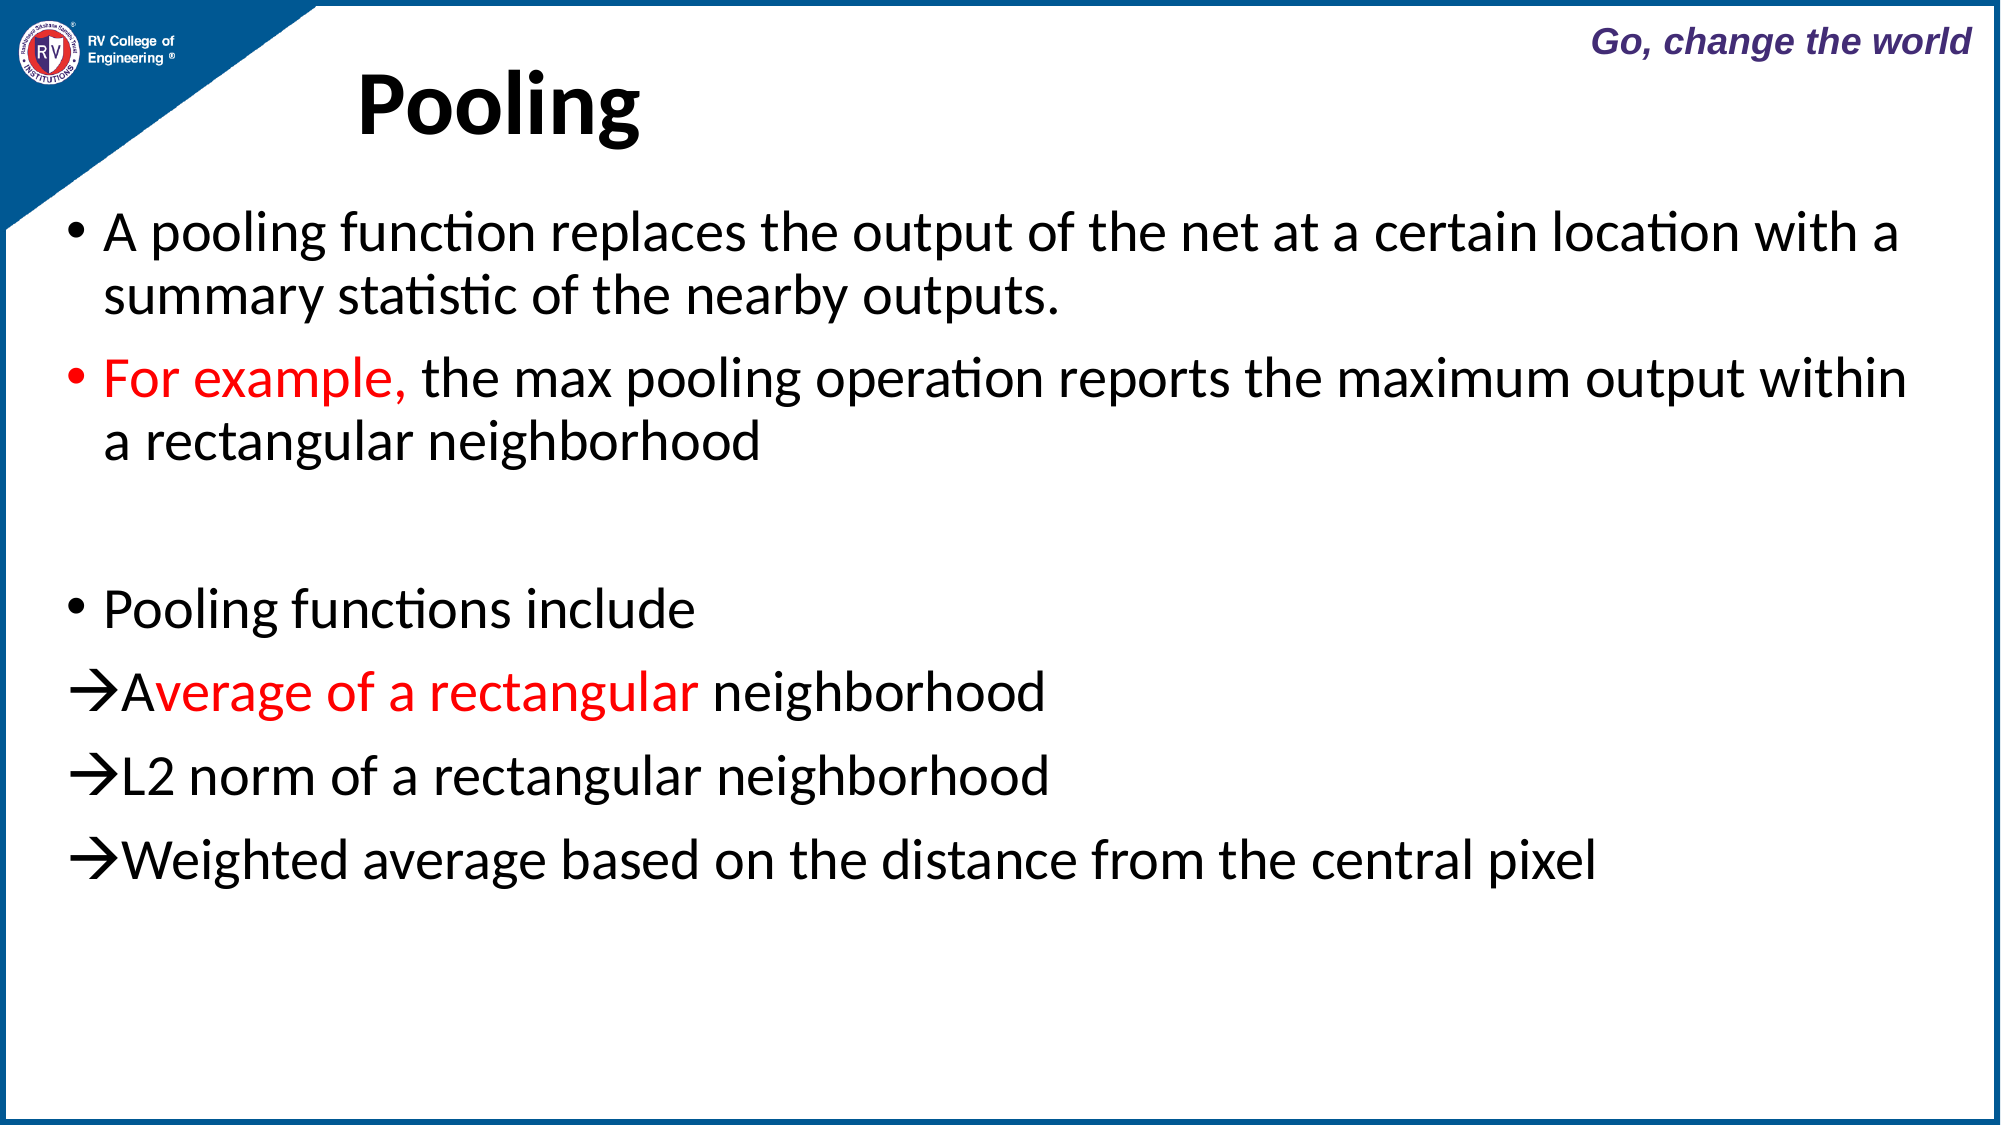

# Pooling
A pooling function replaces the output of the net at a certain location with a summary statistic of the nearby outputs.
For example, the max pooling operation reports the maximum output within a rectangular neighborhood

Pooling functions include
🡪Average of a rectangular neighborhood
🡪L2 norm of a rectangular neighborhood
🡪Weighted average based on the distance from the central pixel